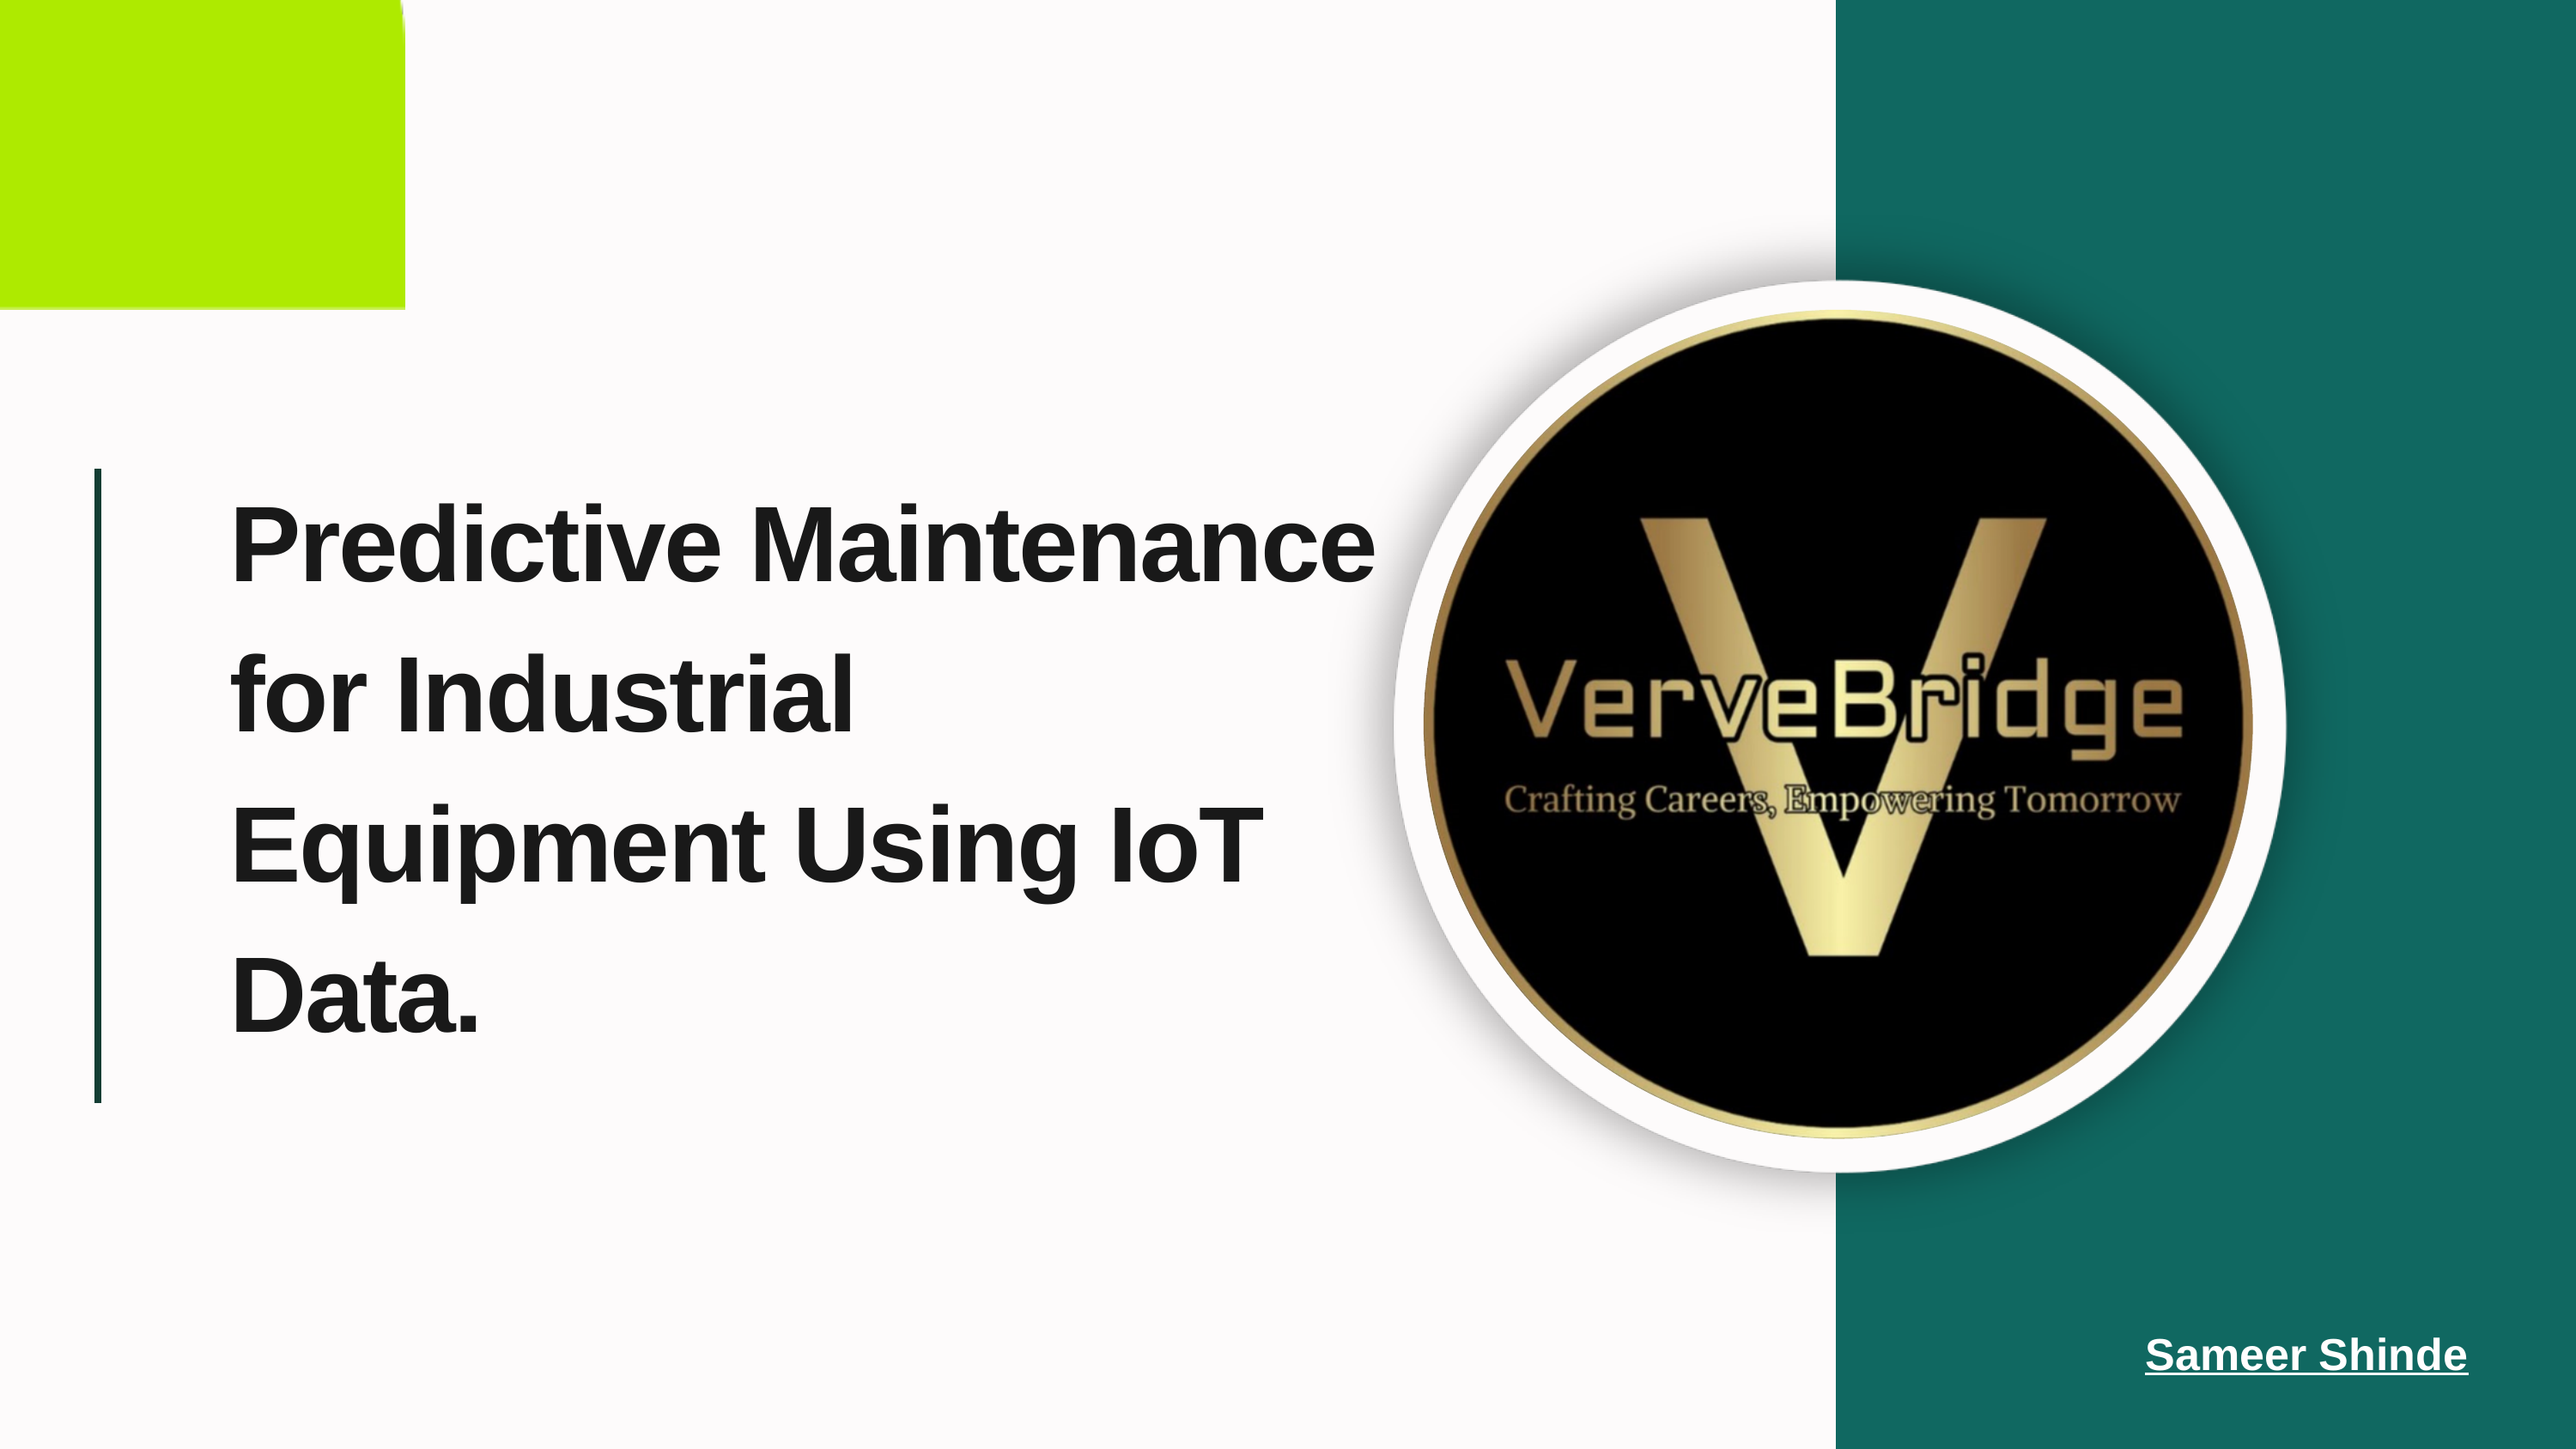

Predictive Maintenance for Industrial Equipment Using IoT Data.

Sameer Shinde